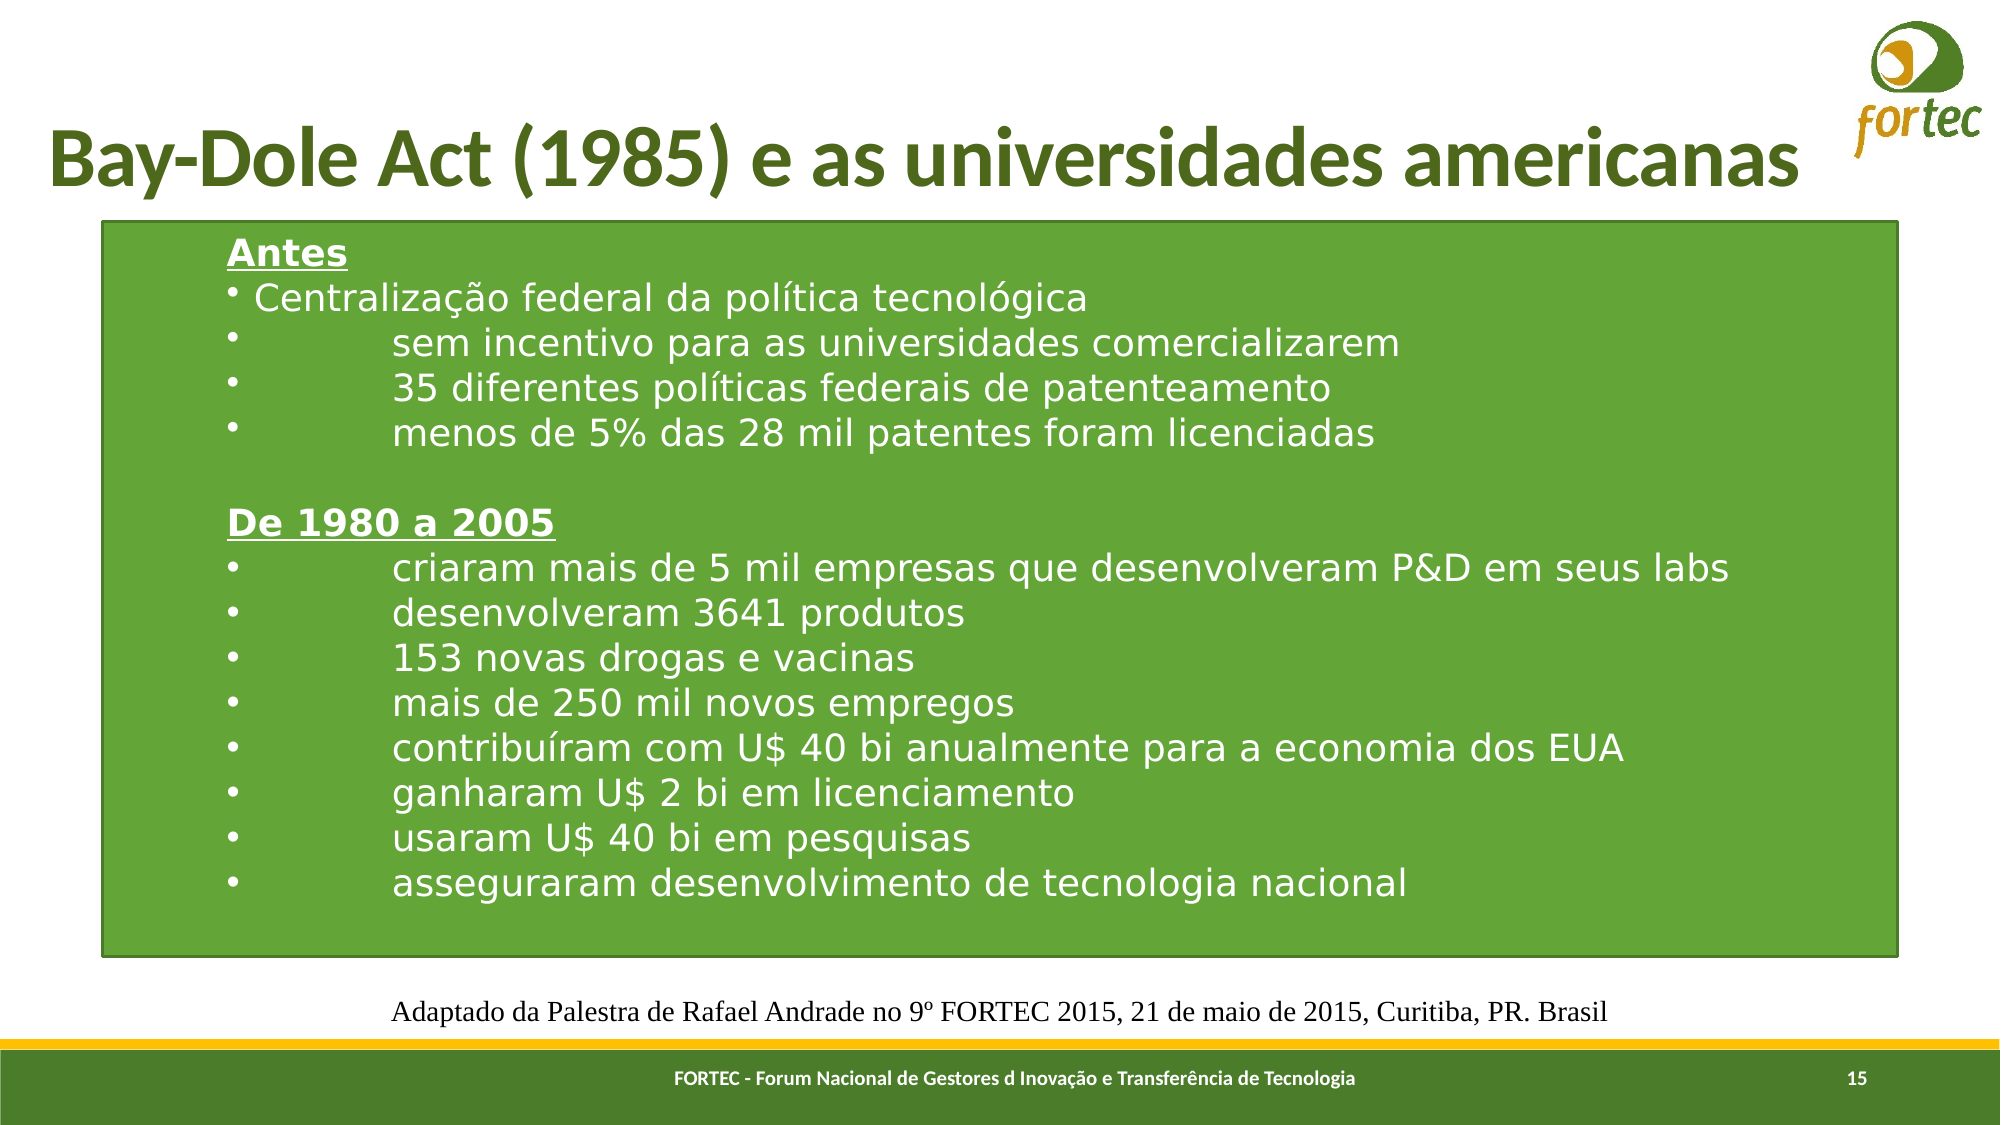

# Bay-Dole Act (1985) e as universidades americanas

Antes
 Centralização federal da política tecnológica
	sem incentivo para as universidades comercializarem
	35 diferentes políticas federais de patenteamento
	menos de 5% das 28 mil patentes foram licenciadas

De 1980 a 2005
	criaram mais de 5 mil empresas que desenvolveram P&D em seus labs
	desenvolveram 3641 produtos
	153 novas drogas e vacinas
	mais de 250 mil novos empregos
	contribuíram com U$ 40 bi anualmente para a economia dos EUA
	ganharam U$ 2 bi em licenciamento
	usaram U$ 40 bi em pesquisas
	asseguraram desenvolvimento de tecnologia nacional

Adaptado da Palestra de Rafael Andrade no 9º FORTEC 2015, 21 de maio de 2015, Curitiba, PR. Brasil
FORTEC - Forum Nacional de Gestores d Inovação e Transferência de Tecnologia
15